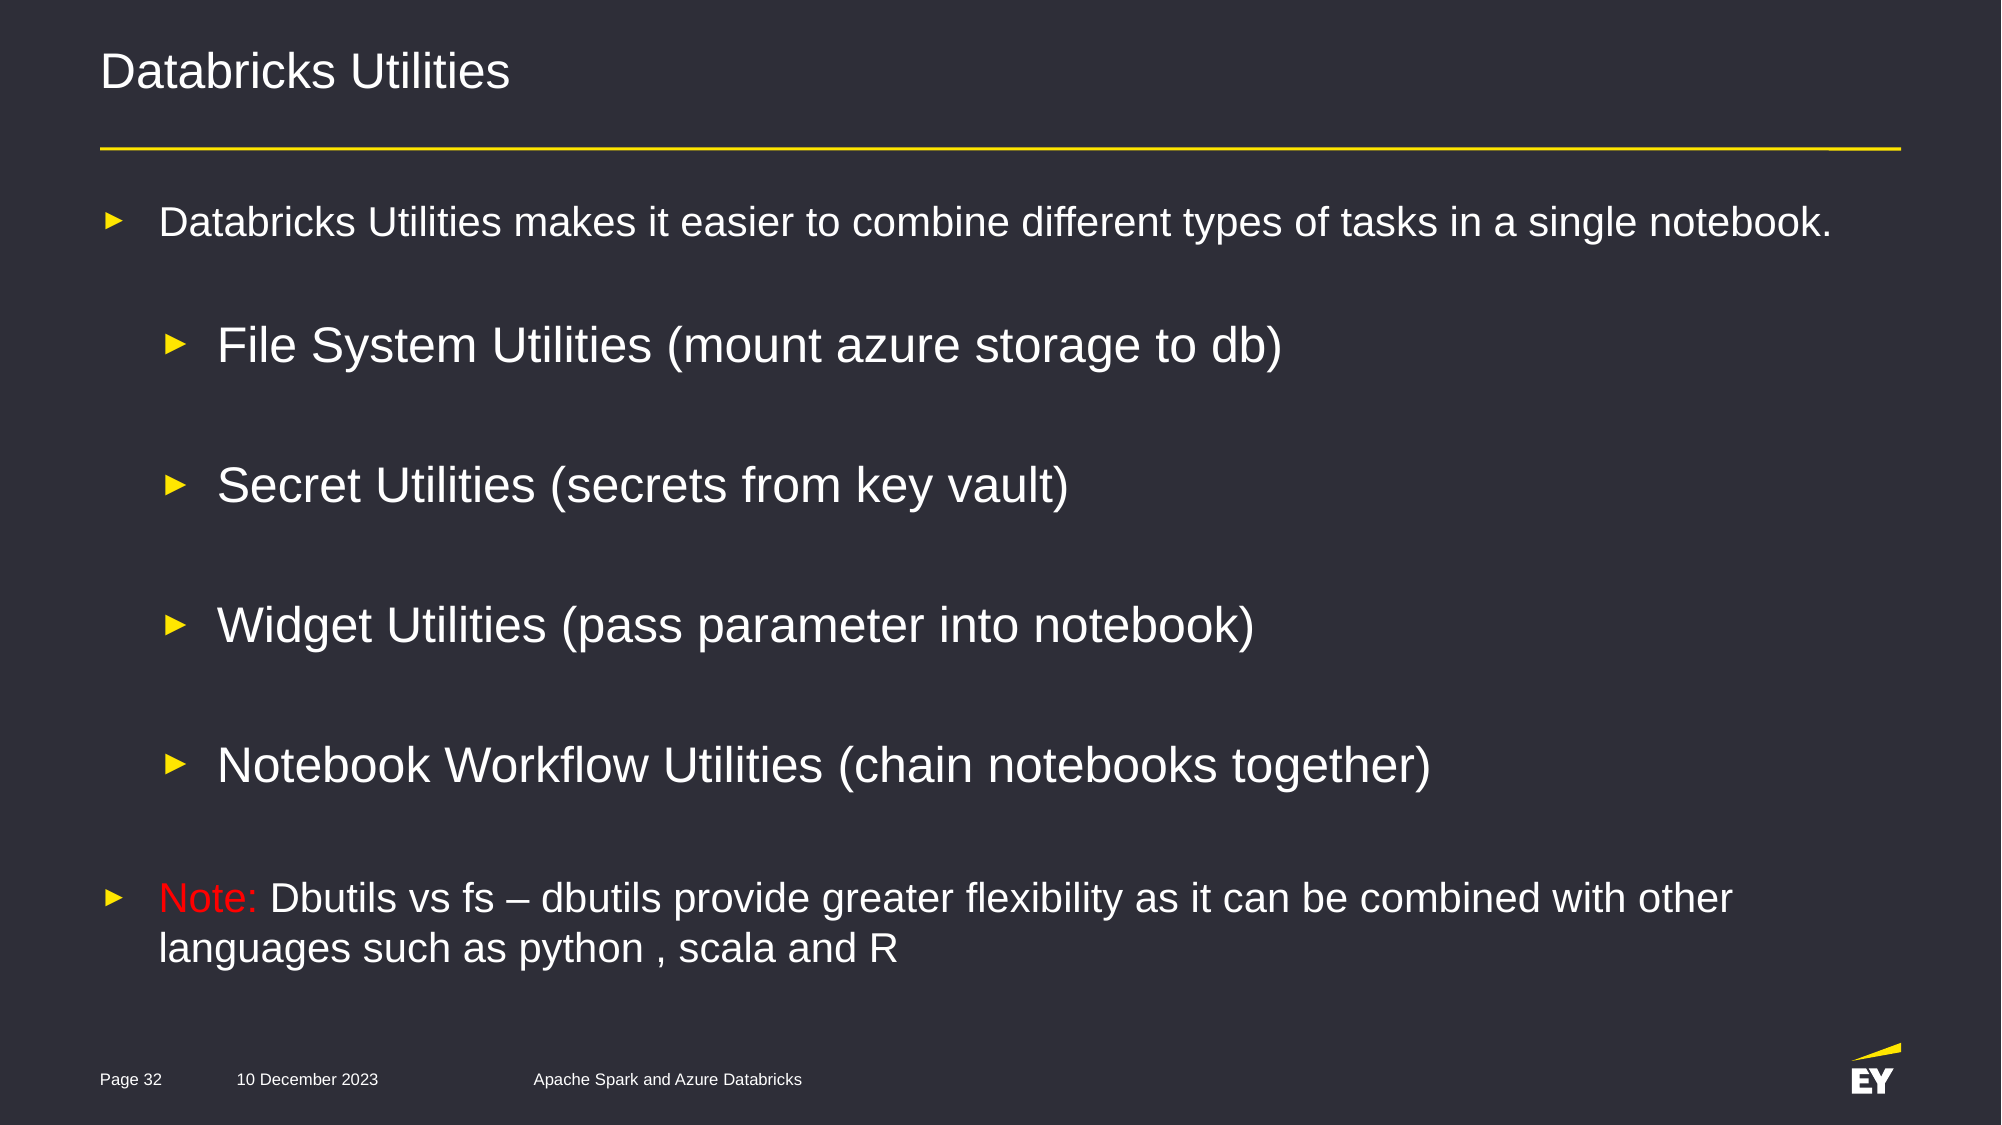

# Databricks Utilities
Databricks Utilities makes it easier to combine different types of tasks in a single notebook.

File System Utilities (mount azure storage to db)

Secret Utilities (secrets from key vault)

Widget Utilities (pass parameter into notebook)

Notebook Workflow Utilities (chain notebooks together)

Note: Dbutils vs fs – dbutils provide greater flexibility as it can be combined with other languages such as python , scala and R